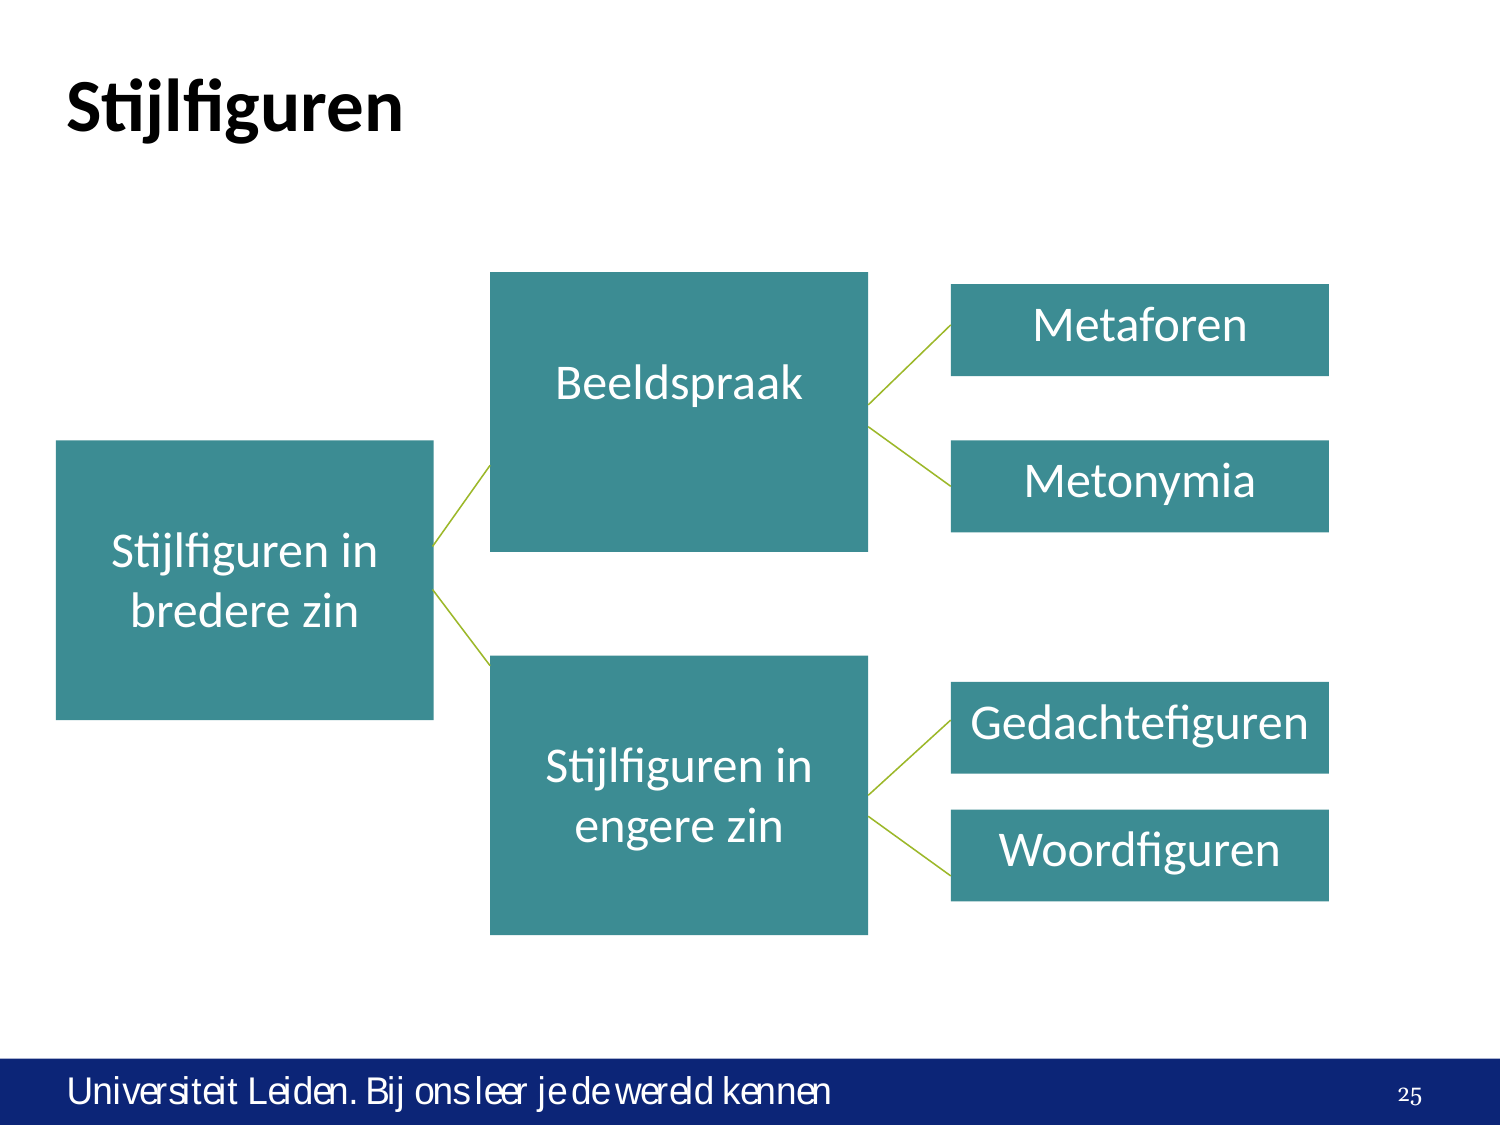

# Stijlfiguren

Beeldspraak
Metaforen

Stijlfiguren in bredere zin
Metonymia

Stijlfiguren in engere zin
Gedachtefiguren
Woordfiguren